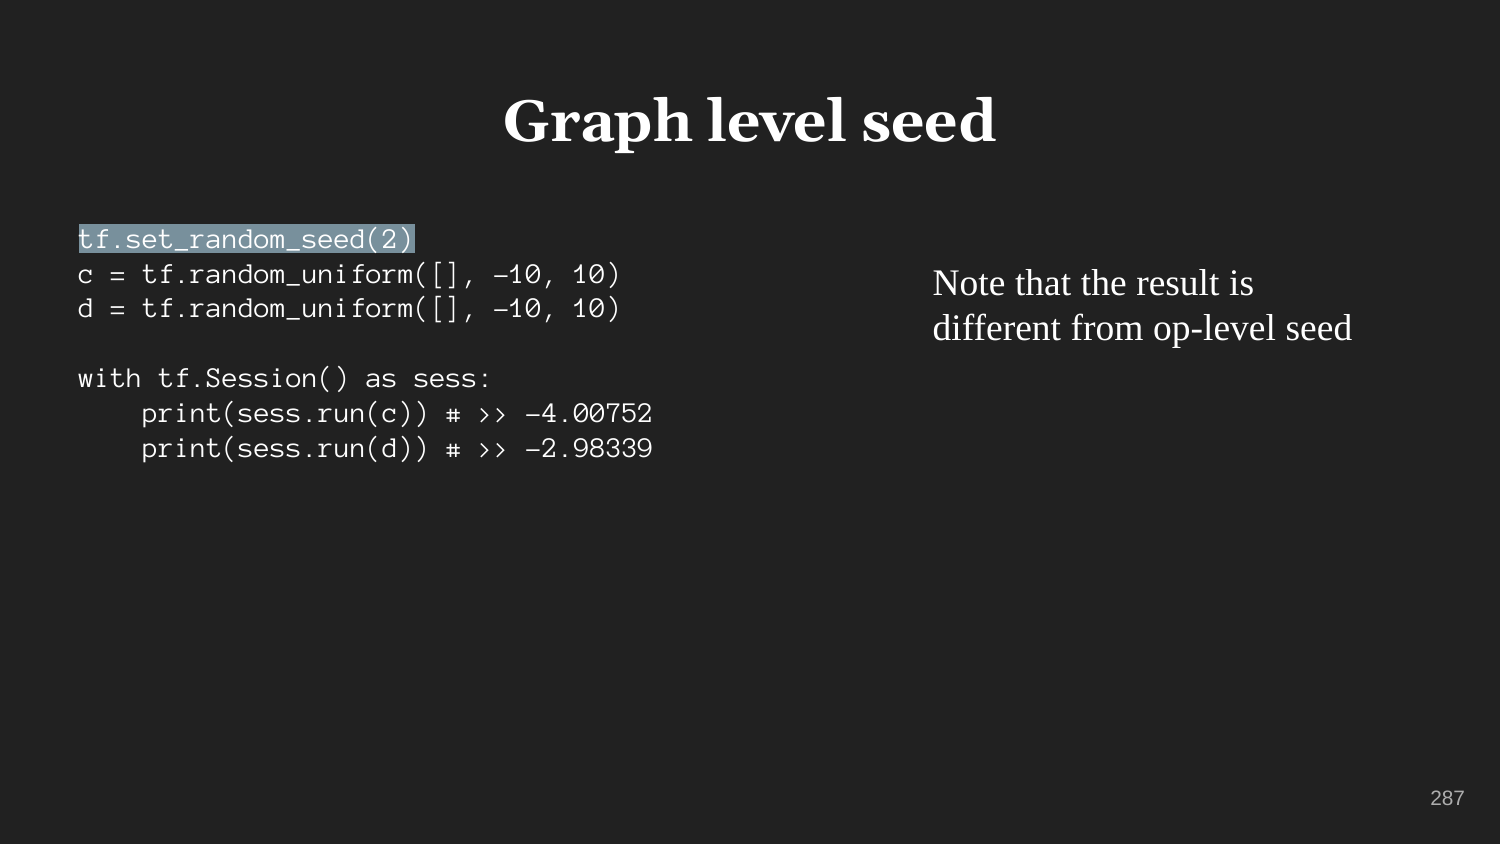

Graph level seed
# tf.set_random_seed(2)
c = tf.random_uniform([], -10, 10)
d = tf.random_uniform([], -10, 10)

with tf.Session() as sess:
    print(sess.run(c)) # >> -4.00752
    print(sess.run(d)) # >> -2.98339

Note that the result is different from op-level seed
287